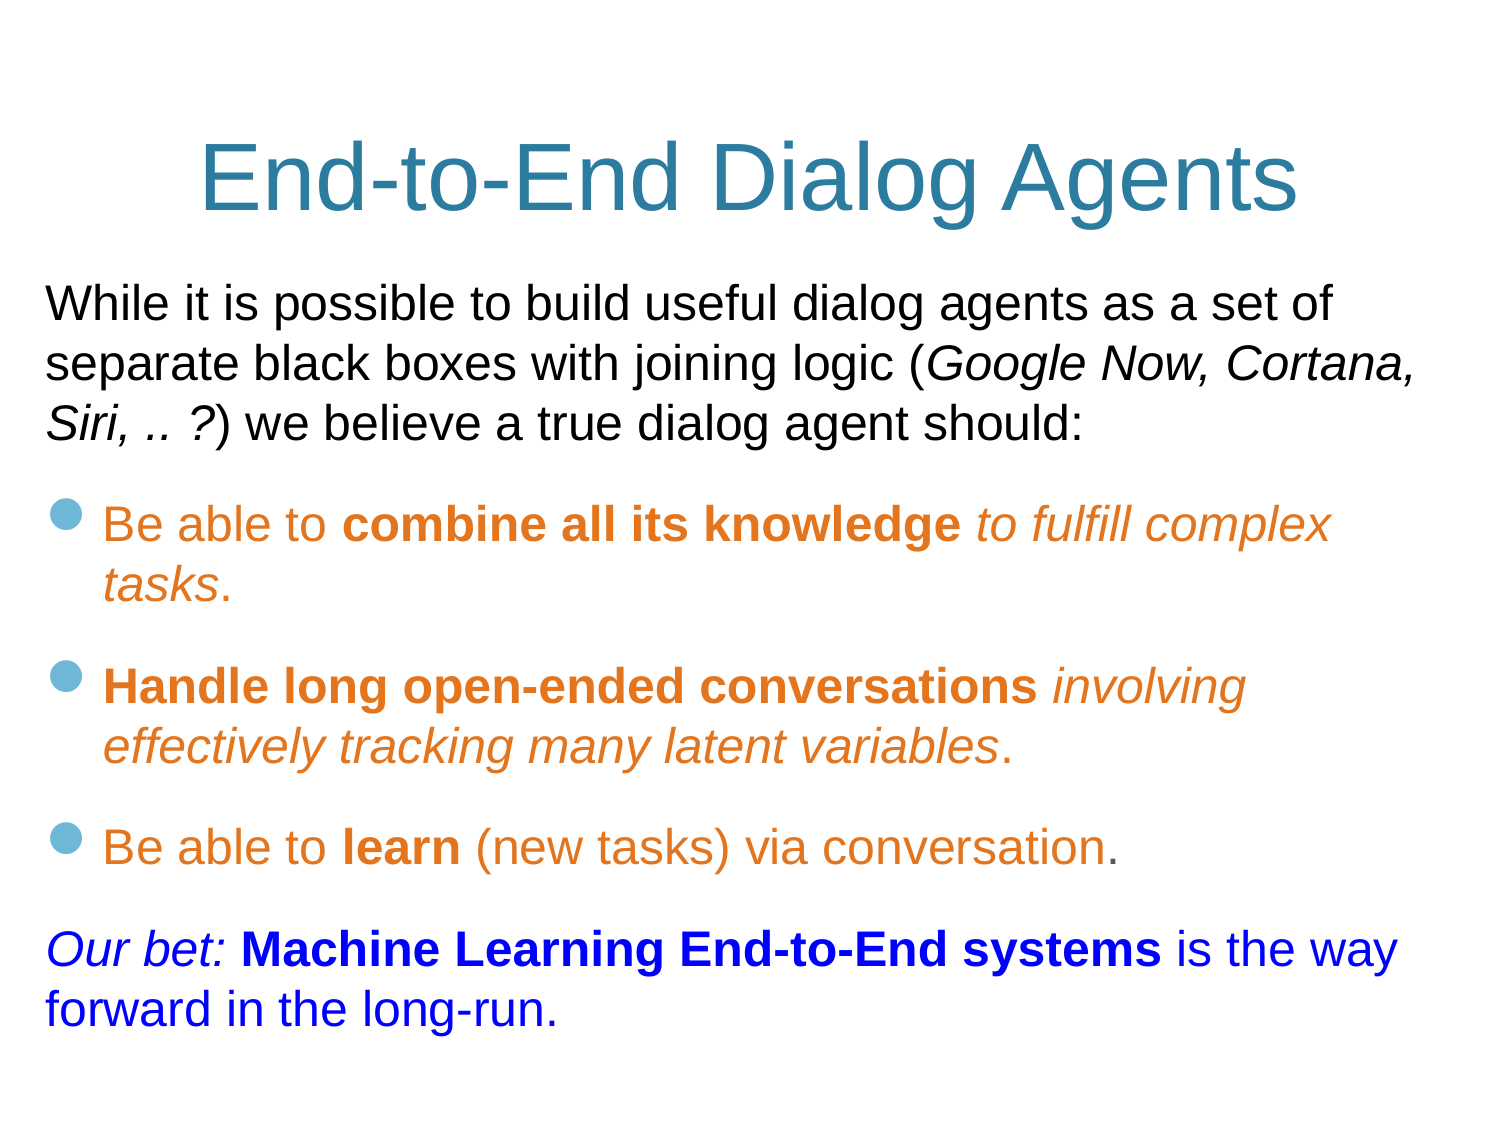

# End-to-End Dialog Agents
While it is possible to build useful dialog agents as a set of separate black boxes with joining logic (Google Now, Cortana, Siri, .. ?) we believe a true dialog agent should:
Be able to combine all its knowledge to fulfill complex tasks.
Handle long open-ended conversations involving effectively tracking many latent variables.
Be able to learn (new tasks) via conversation.
Our bet: Machine Learning End-to-End systems is the way forward in the long-run.